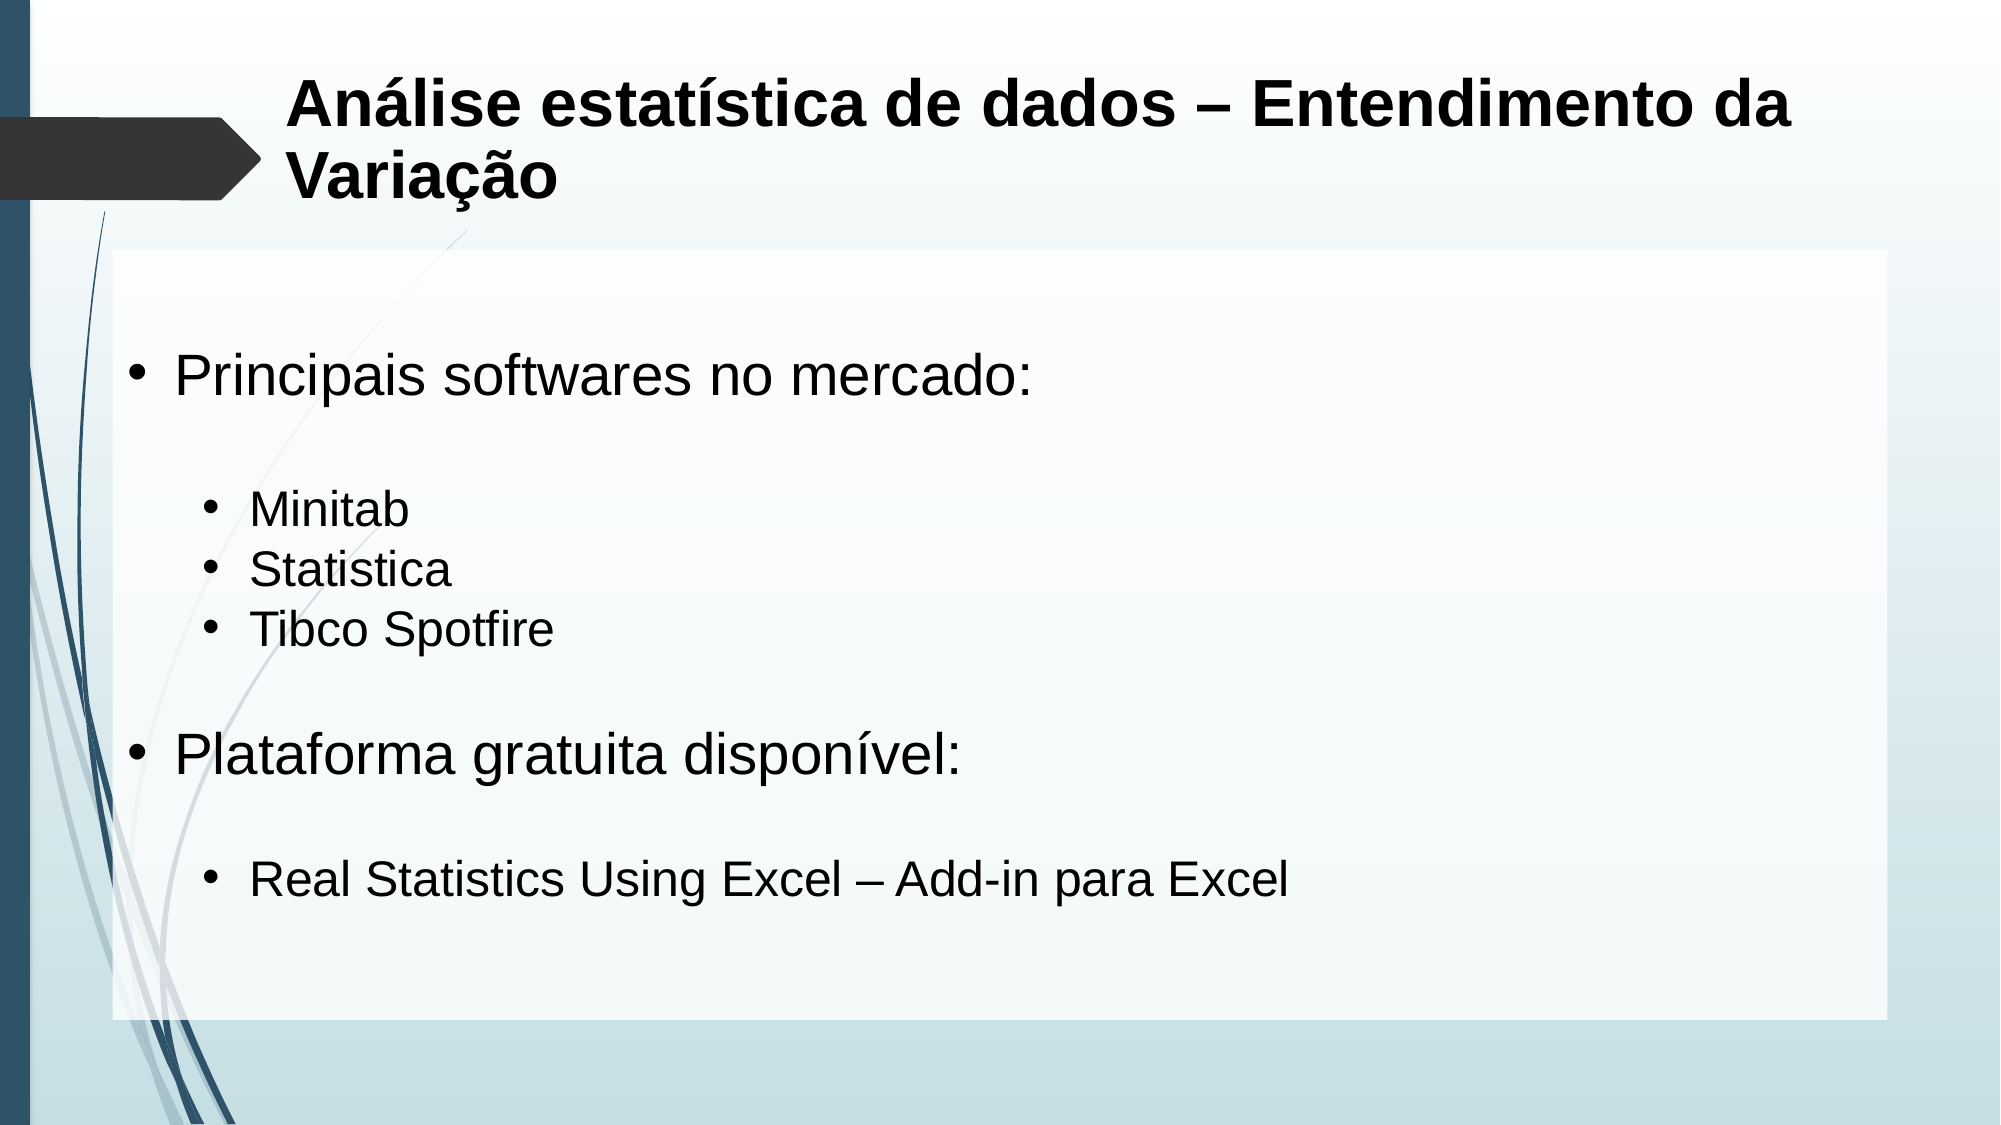

Análise estatística de dados – Entendimento da Variação

Principais softwares no mercado:

Minitab
Statistica
Tibco Spotfire

Plataforma gratuita disponível:

Real Statistics Using Excel – Add-in para Excel